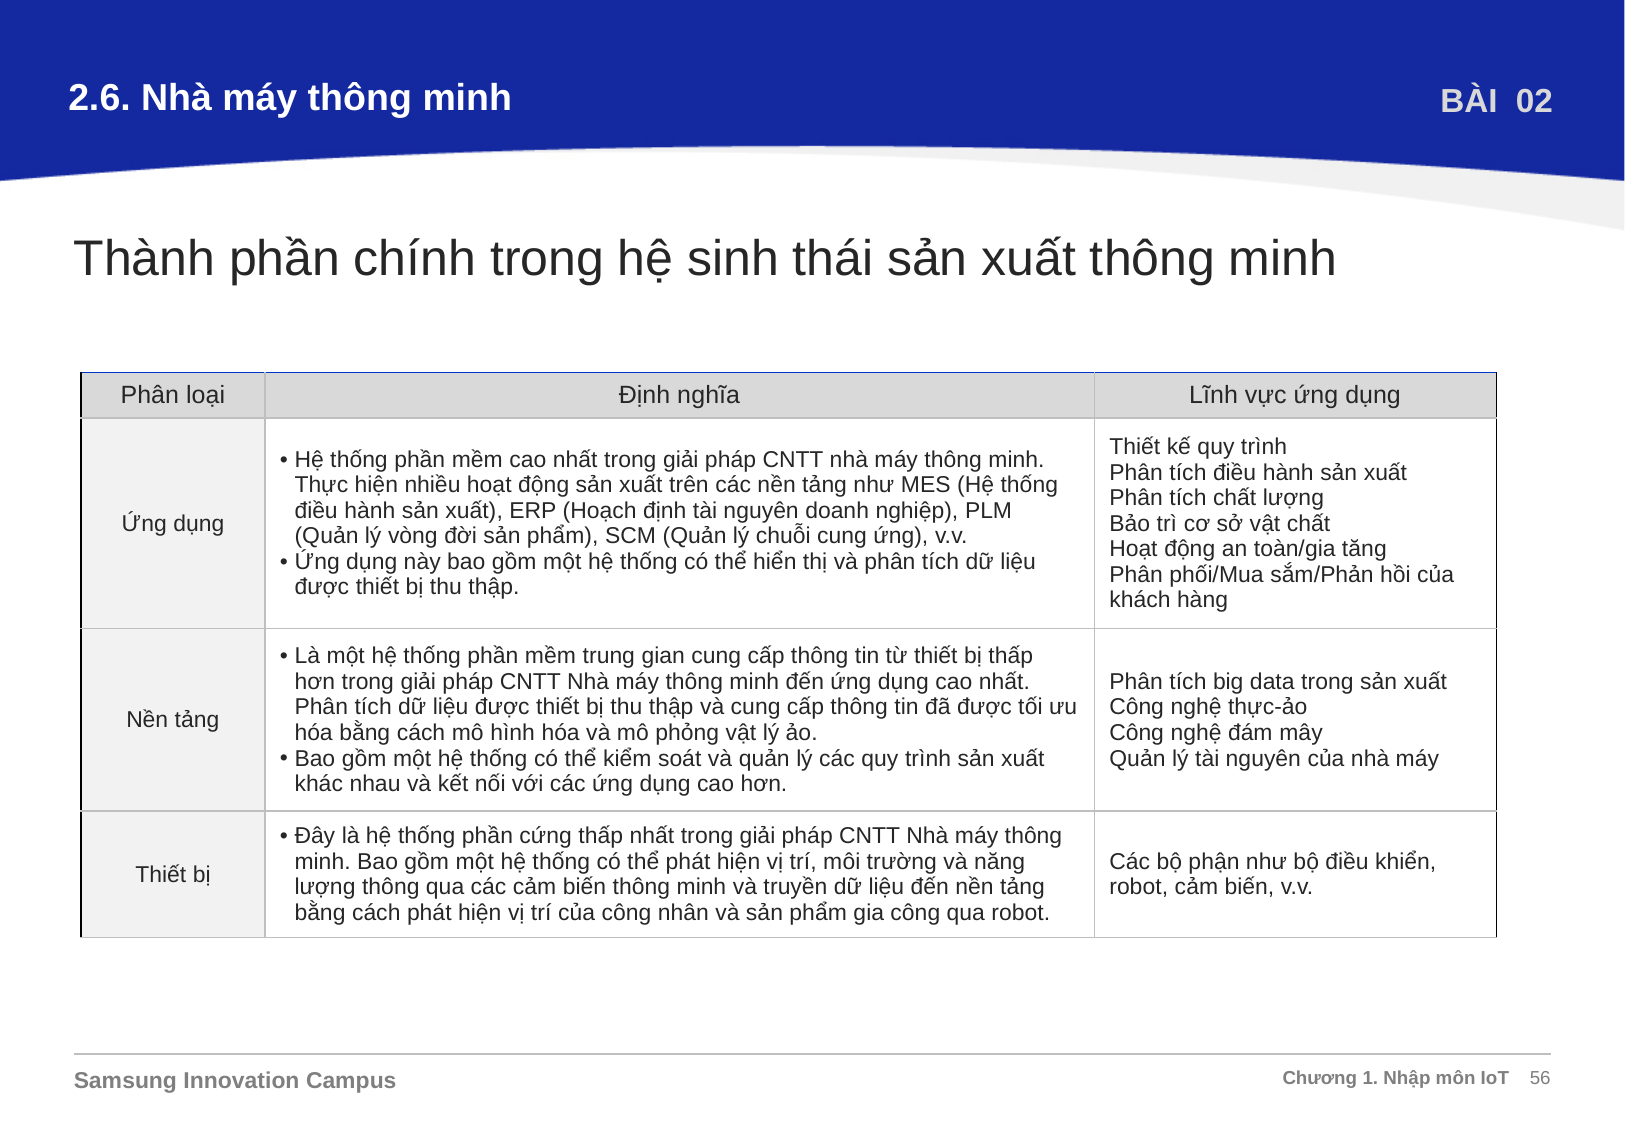

2.6. Nhà máy thông minh
BÀI  02
Thành phần chính trong hệ sinh thái sản xuất thông minh
| Phân loại | Định nghĩa | Lĩnh vực ứng dụng |
| --- | --- | --- |
| Ứng dụng | Hệ thống phần mềm cao nhất trong giải pháp CNTT nhà máy thông minh. Thực hiện nhiều hoạt động sản xuất trên các nền tảng như MES (Hệ thống điều hành sản xuất), ERP (Hoạch định tài nguyên doanh nghiệp), PLM (Quản lý vòng đời sản phẩm), SCM (Quản lý chuỗi cung ứng), v.v. Ứng dụng này bao gồm một hệ thống có thể hiển thị và phân tích dữ liệu được thiết bị thu thập. | Thiết kế quy trình Phân tích điều hành sản xuất Phân tích chất lượng Bảo trì cơ sở vật chất Hoạt động an toàn/gia tăng Phân phối/Mua sắm/Phản hồi của khách hàng |
| Nền tảng | Là một hệ thống phần mềm trung gian cung cấp thông tin từ thiết bị thấp hơn trong giải pháp CNTT Nhà máy thông minh đến ứng dụng cao nhất. Phân tích dữ liệu được thiết bị thu thập và cung cấp thông tin đã được tối ưu hóa bằng cách mô hình hóa và mô phỏng vật lý ảo. Bao gồm một hệ thống có thể kiểm soát và quản lý các quy trình sản xuất khác nhau và kết nối với các ứng dụng cao hơn. | Phân tích big data trong sản xuất Công nghệ thực-ảo Công nghệ đám mây Quản lý tài nguyên của nhà máy |
| Thiết bị | Đây là hệ thống phần cứng thấp nhất trong giải pháp CNTT Nhà máy thông minh. Bao gồm một hệ thống có thể phát hiện vị trí, môi trường và năng lượng thông qua các cảm biến thông minh và truyền dữ liệu đến nền tảng bằng cách phát hiện vị trí của công nhân và sản phẩm gia công qua robot. | Các bộ phận như bộ điều khiển, robot, cảm biến, v.v. |